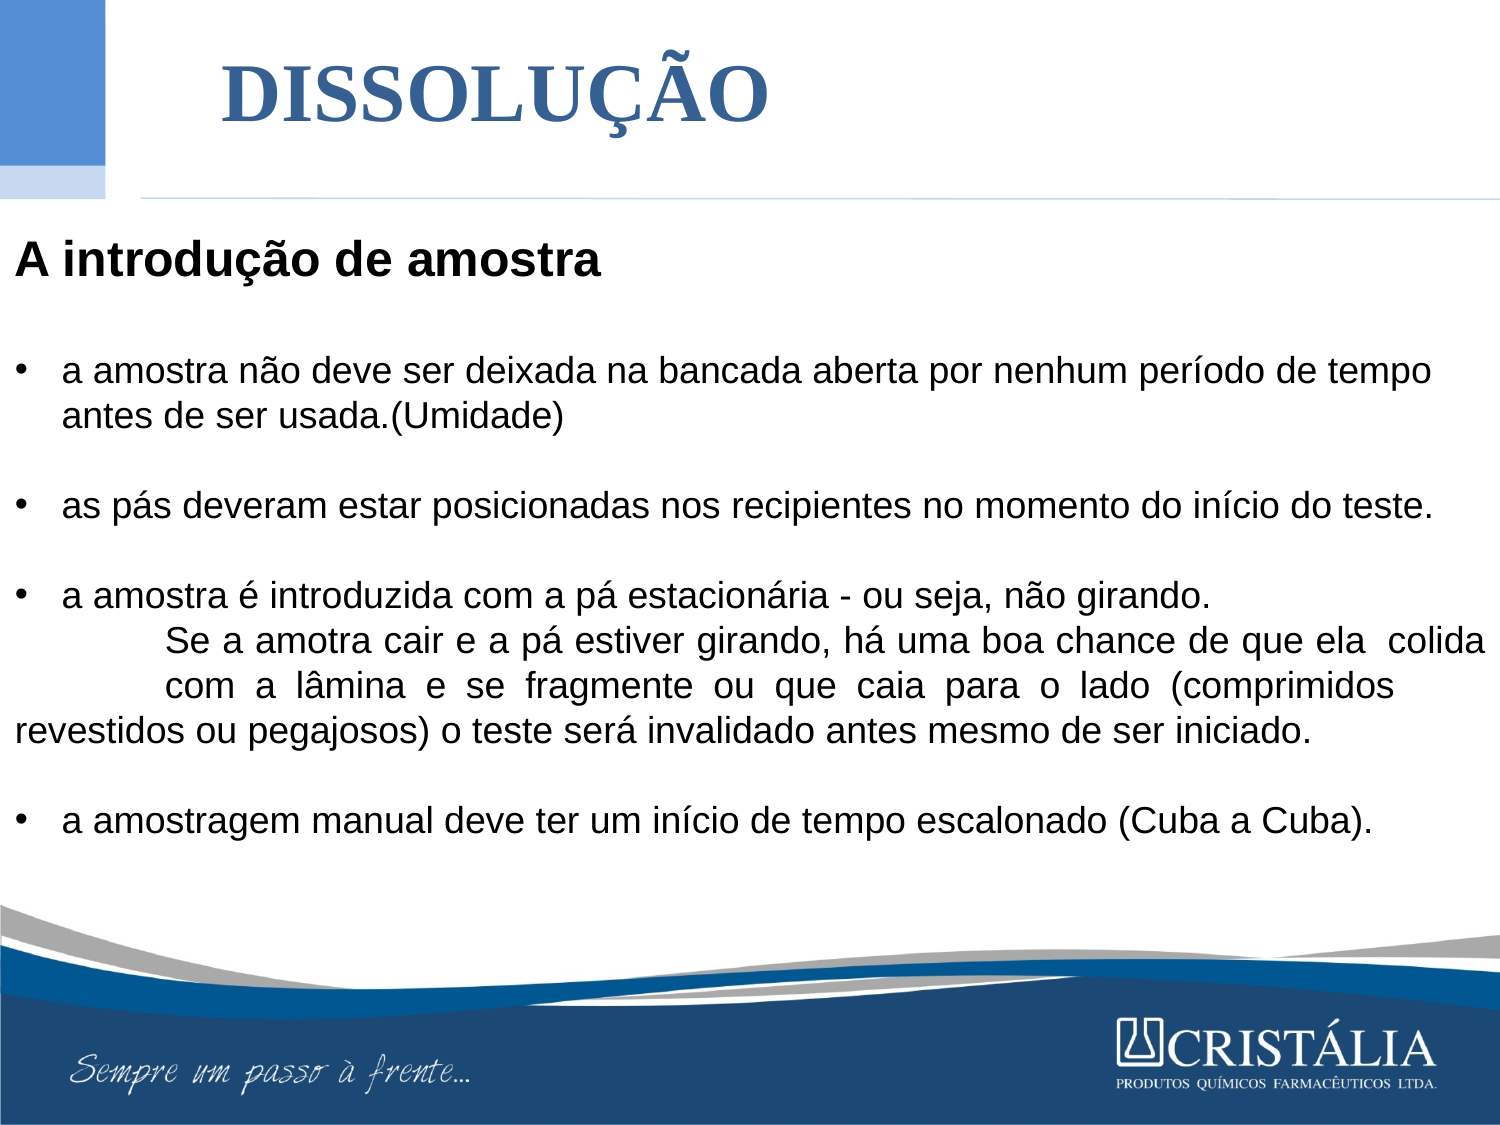

DISSOLUÇÃO
A introdução de amostra

a amostra não deve ser deixada na bancada aberta por nenhum período de tempo antes de ser usada.(Umidade)

as pás deveram estar posicionadas nos recipientes no momento do início do teste.

a amostra é introduzida com a pá estacionária - ou seja, não girando.
	Se a amotra cair e a pá estiver girando, há uma boa chance de que ela 	colida 	com a lâmina e se fragmente ou que caia para o lado (comprimidos 	revestidos ou pegajosos) o teste será invalidado antes mesmo de ser iniciado.

a amostragem manual deve ter um início de tempo escalonado (Cuba a Cuba).